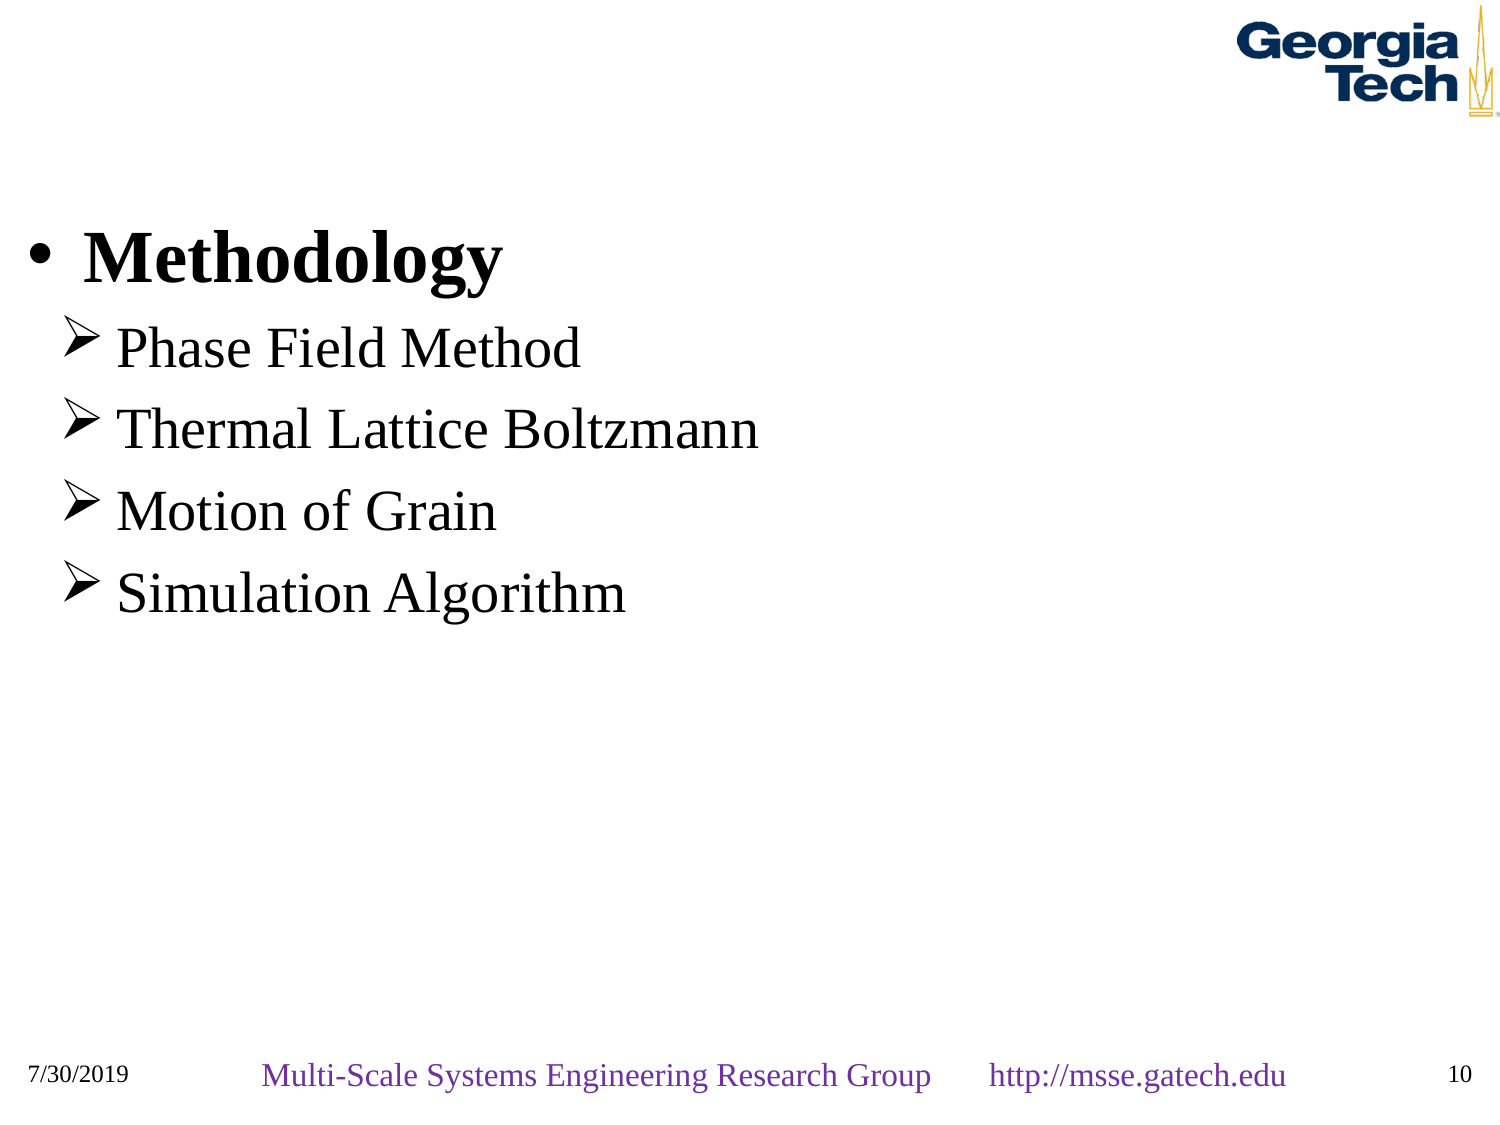

#
Methodology
Phase Field Method
Thermal Lattice Boltzmann
Motion of Grain
Simulation Algorithm

7/30/2019
Multi-Scale Systems Engineering Research Group       http://msse.gatech.edu
10